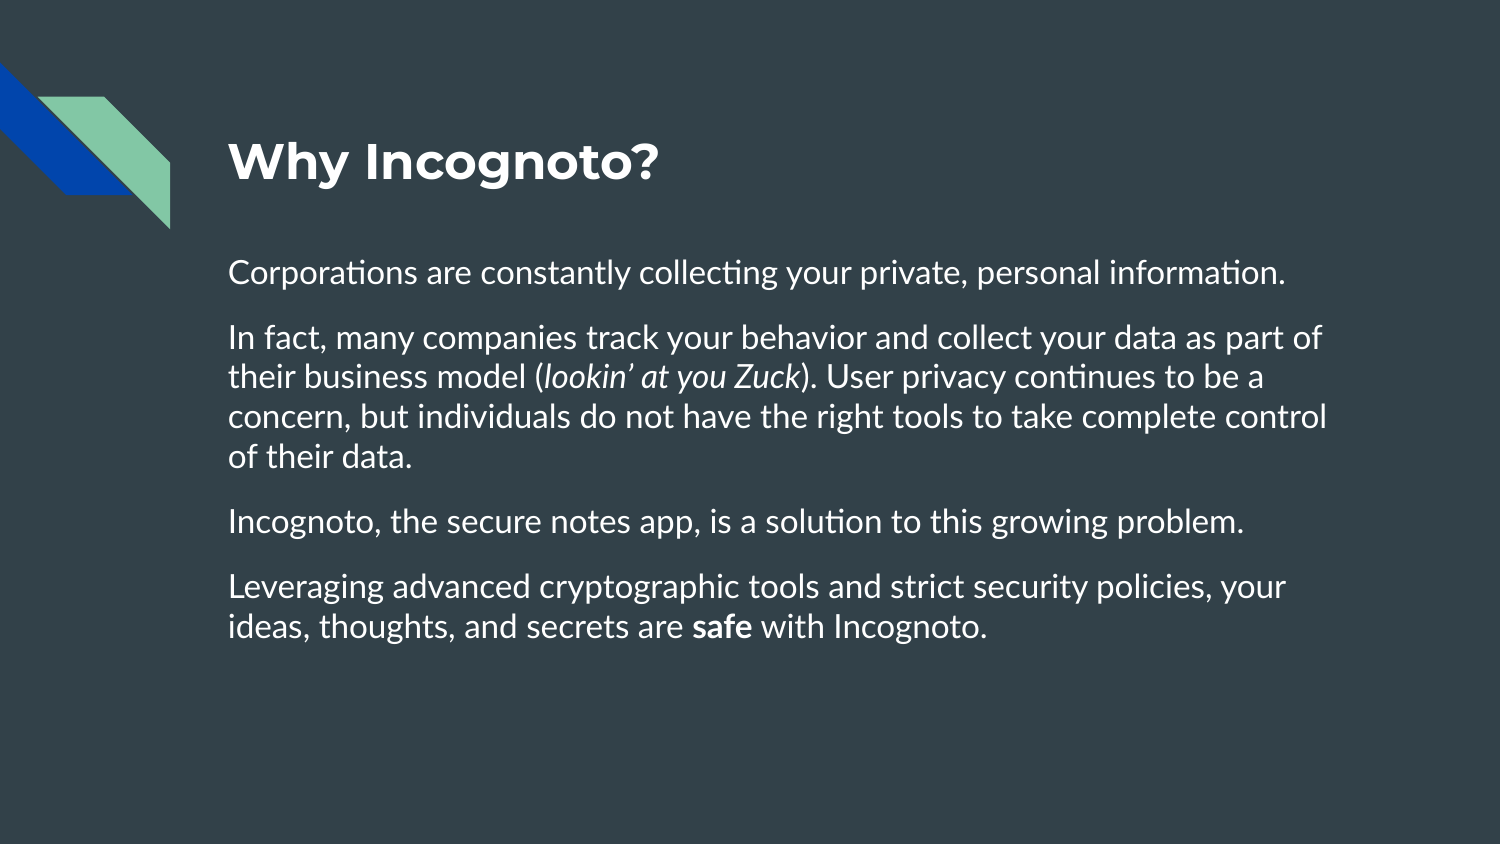

# Why Incognoto?
Corporations are constantly collecting your private, personal information.
In fact, many companies track your behavior and collect your data as part of their business model (lookin’ at you Zuck). User privacy continues to be a concern, but individuals do not have the right tools to take complete control of their data.
Incognoto, the secure notes app, is a solution to this growing problem.
Leveraging advanced cryptographic tools and strict security policies, your ideas, thoughts, and secrets are safe with Incognoto.